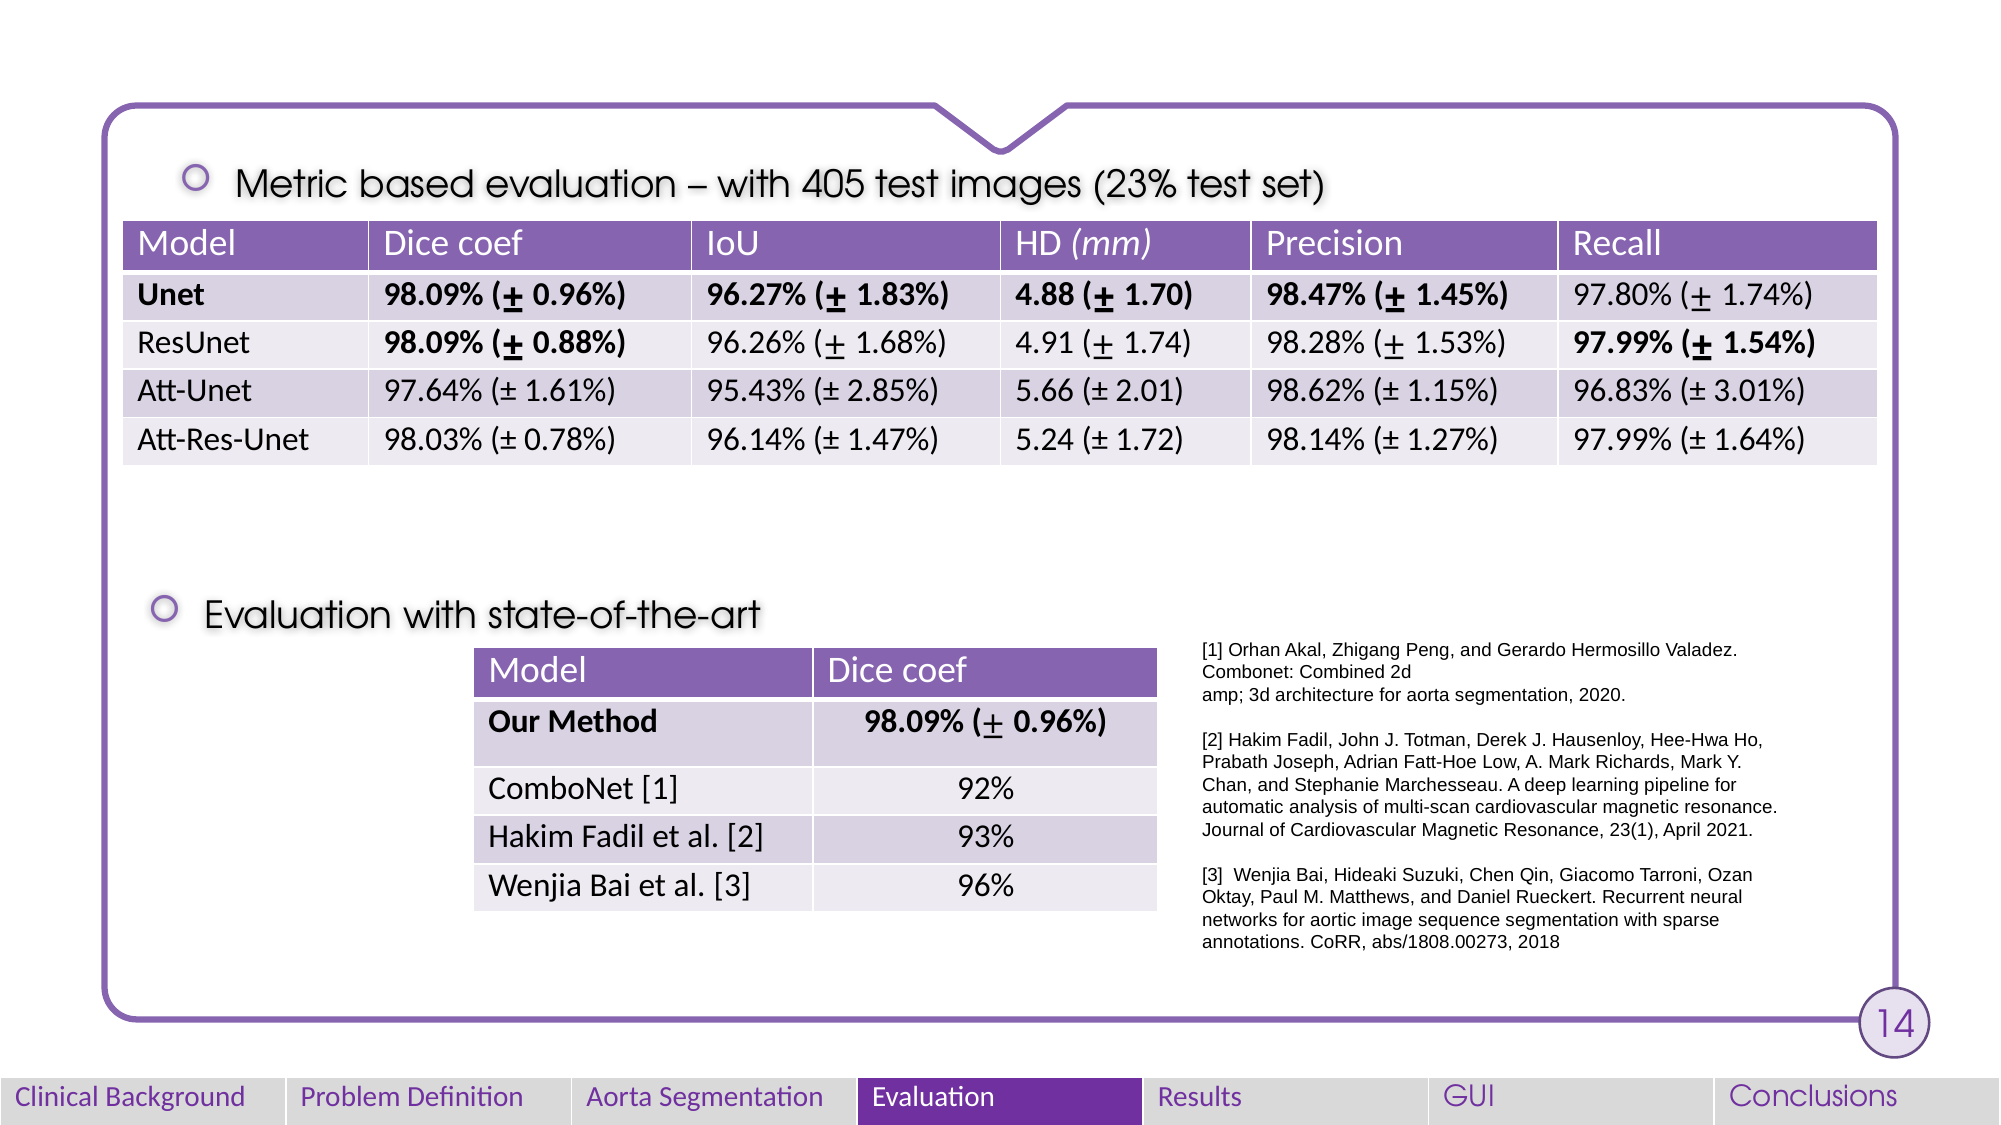

Metric based evaluation – with 405 test images (23% test set)

| Model | Dice coef | IoU | HD (mm) | Precision | Recall |
| --- | --- | --- | --- | --- | --- |
| Unet | 98.09% (± 0.96%) | 96.27% (± 1.83%) | 4.88 (± 1.70) | 98.47% (± 1.45%) | 97.80% (± 1.74%) |
| ResUnet | 98.09% (± 0.88%) | 96.26% (± 1.68%) | 4.91 (± 1.74) | 98.28% (± 1.53%) | 97.99% (± 1.54%) |
| Att-Unet | 97.64% (± 1.61%) | 95.43% (± 2.85%) | 5.66 (± 2.01) | 98.62% (± 1.15%) | 96.83% (± 3.01%) |
| Att-Res-Unet | 98.03% (± 0.78%) | 96.14% (± 1.47%) | 5.24 (± 1.72) | 98.14% (± 1.27%) | 97.99% (± 1.64%) |
Evaluation with state-of-the-art

[1] Orhan Akal, Zhigang Peng, and Gerardo Hermosillo Valadez. Combonet: Combined 2d
amp; 3d architecture for aorta segmentation, 2020.

[2] Hakim Fadil, John J. Totman, Derek J. Hausenloy, Hee-Hwa Ho, Prabath Joseph, Adrian Fatt-Hoe Low, A. Mark Richards, Mark Y. Chan, and Stephanie Marchesseau. A deep learning pipeline for automatic analysis of multi-scan cardiovascular magnetic resonance. Journal of Cardiovascular Magnetic Resonance, 23(1), April 2021.

[3]  Wenjia Bai, Hideaki Suzuki, Chen Qin, Giacomo Tarroni, Ozan Oktay, Paul M. Matthews, and Daniel Rueckert. Recurrent neural networks for aortic image sequence segmentation with sparse annotations. CoRR, abs/1808.00273, 2018
| Model | Dice coef |
| --- | --- |
| Our Method | 98.09% (± 0.96%) |
| ComboNet [1] | 92% |
| Hakim Fadil et al. [2] | 93% |
| Wenjia Bai et al. [3] | 96% |
19
14
| Clinical Background | Problem Definition | Aorta Segmentation | Evaluation | Results | GUI | Conclusions |
| --- | --- | --- | --- | --- | --- | --- |